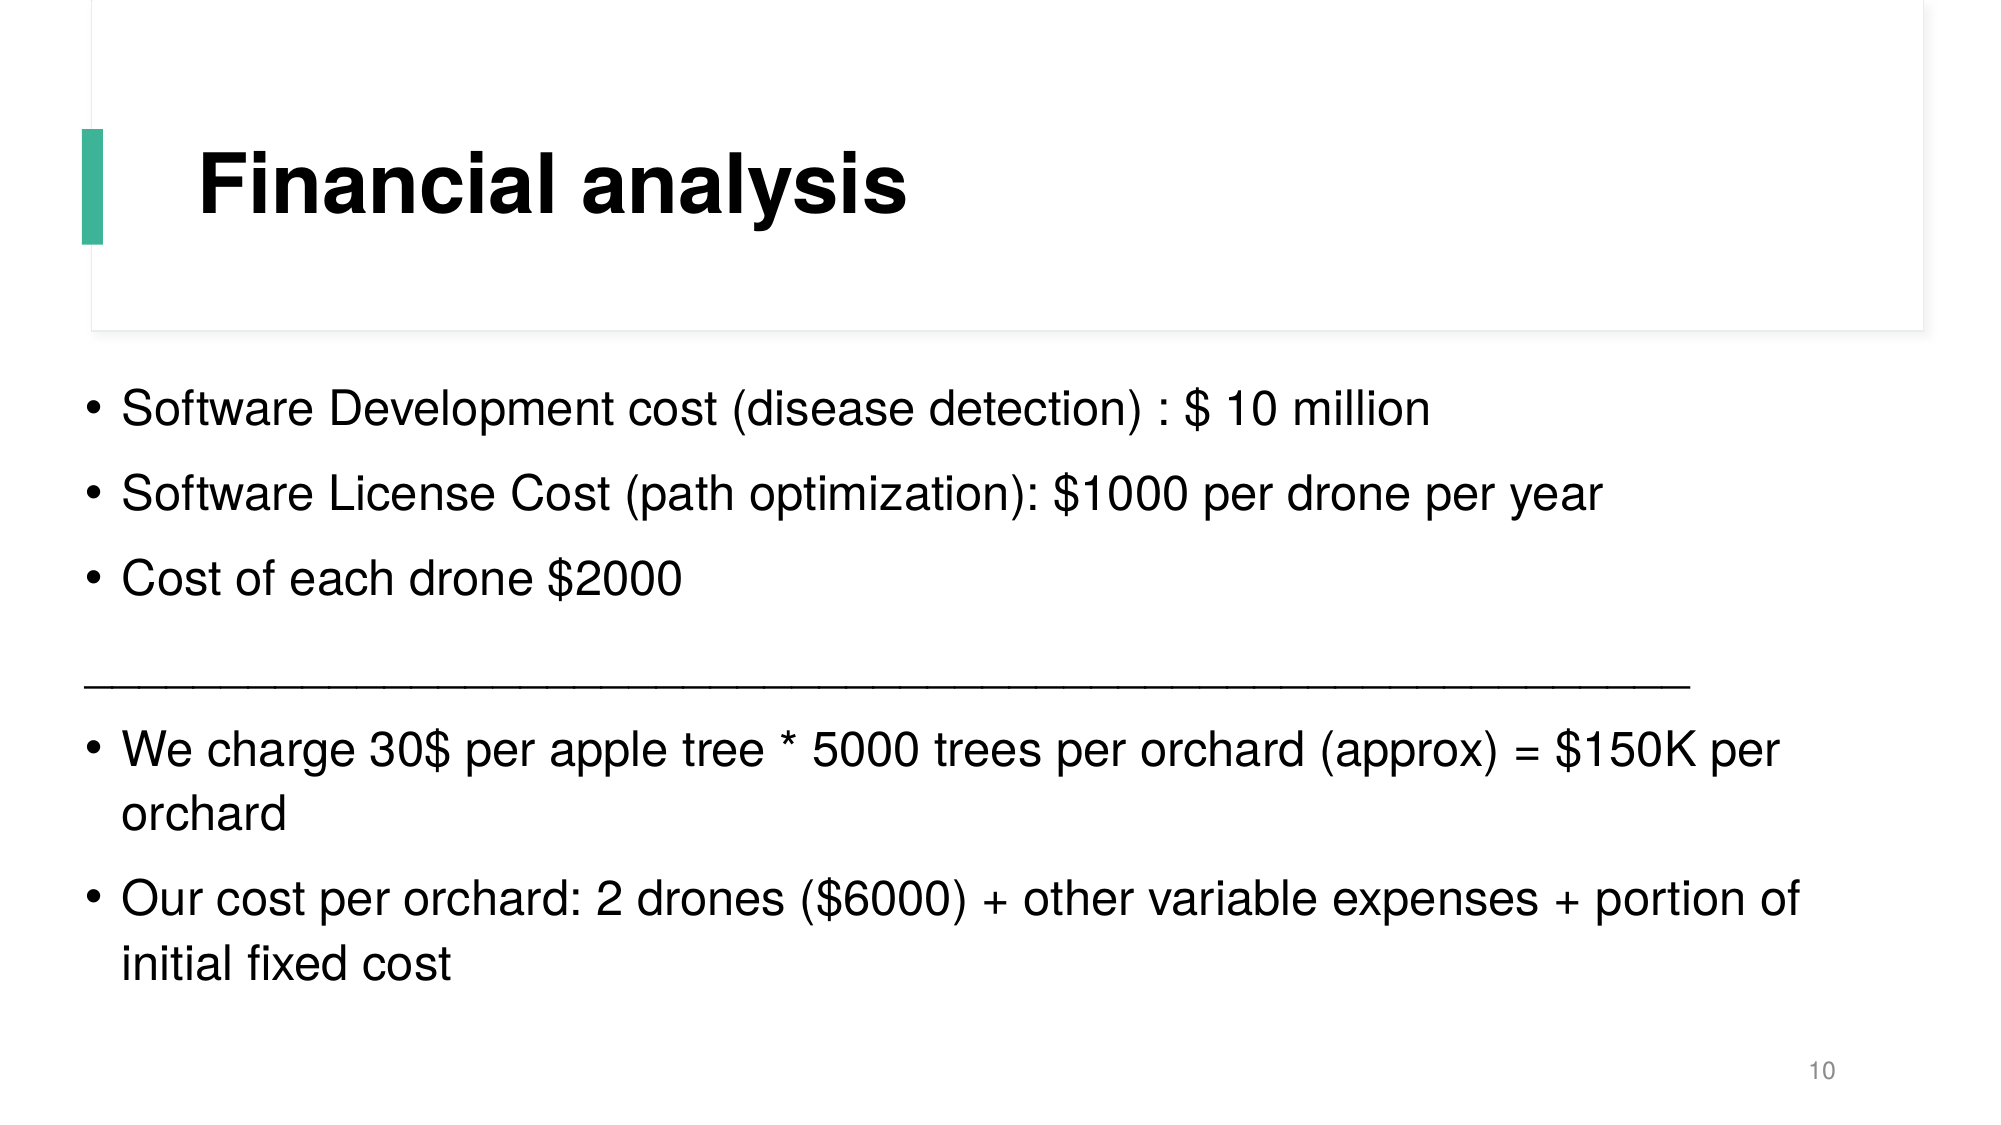

# Financial analysis
Software Development cost (disease detection) : $ 10 million
Software License Cost (path optimization): $1000 per drone per year
Cost of each drone $2000
___________________________________________________________
We charge 30$ per apple tree * 5000 trees per orchard (approx) = $150K per orchard
Our cost per orchard: 2 drones ($6000) + other variable expenses + portion of initial fixed cost

10